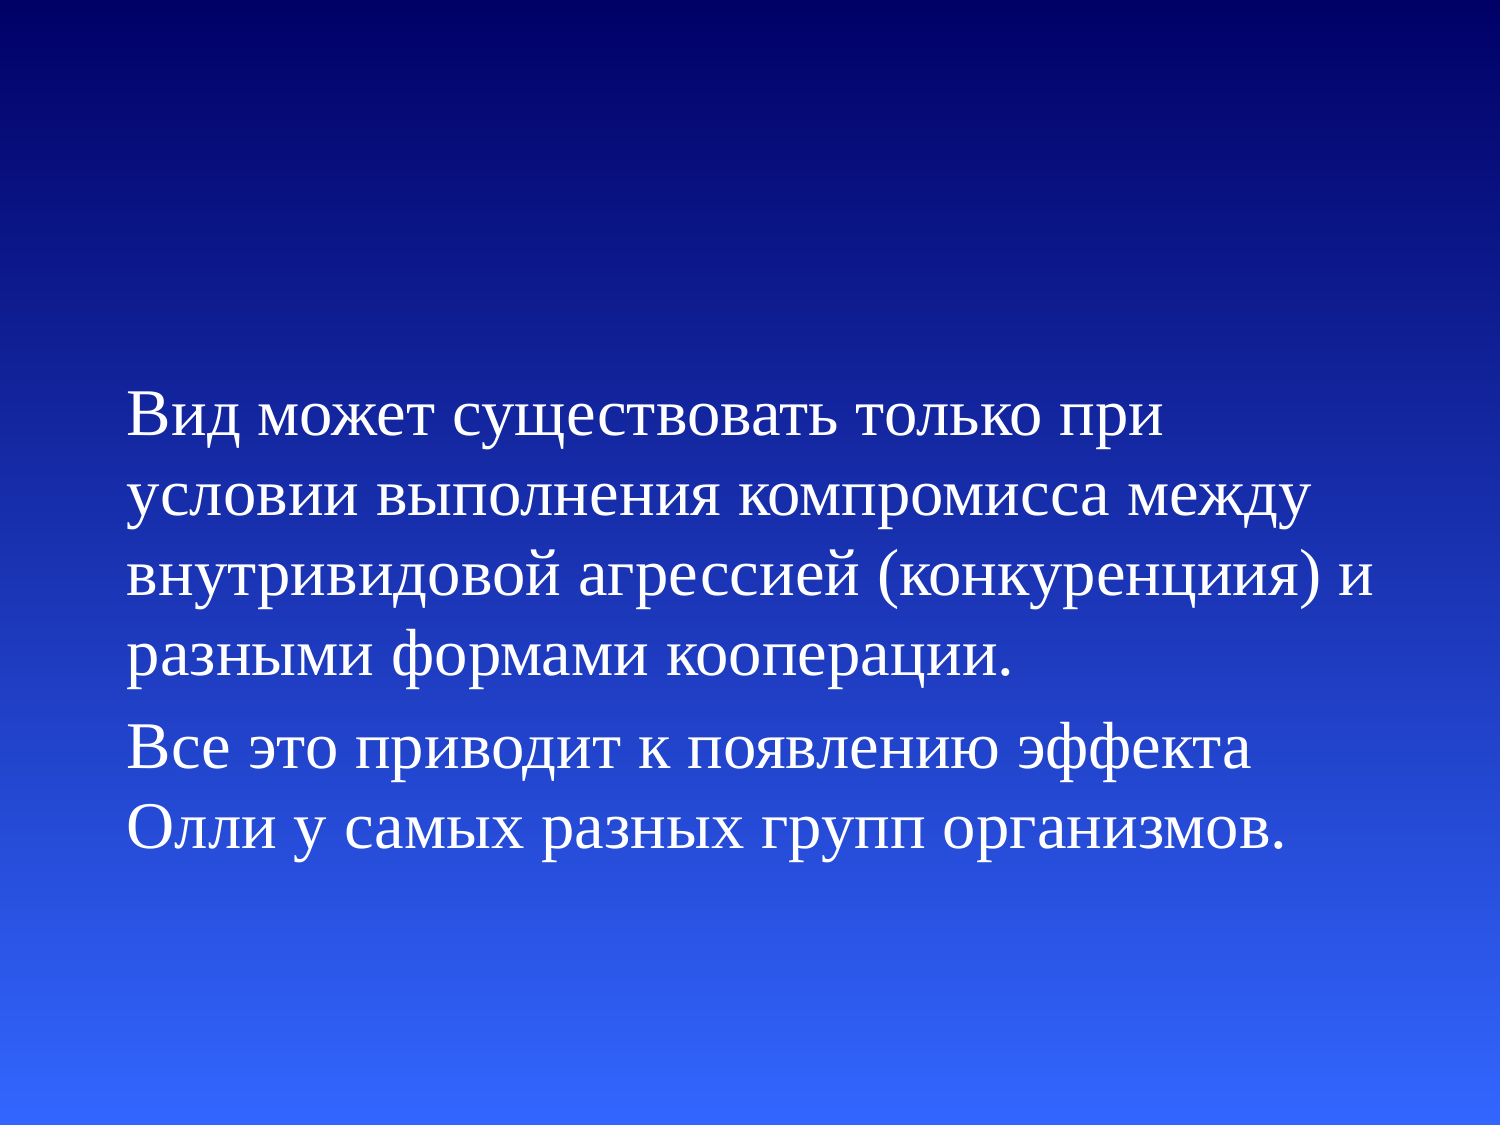

Вид может существовать только при условии выполнения компромисса между внутривидовой агрессией (конкуренциия) и разными формами кооперации.
Все это приводит к появлению эффекта Олли у самых разных групп организмов.